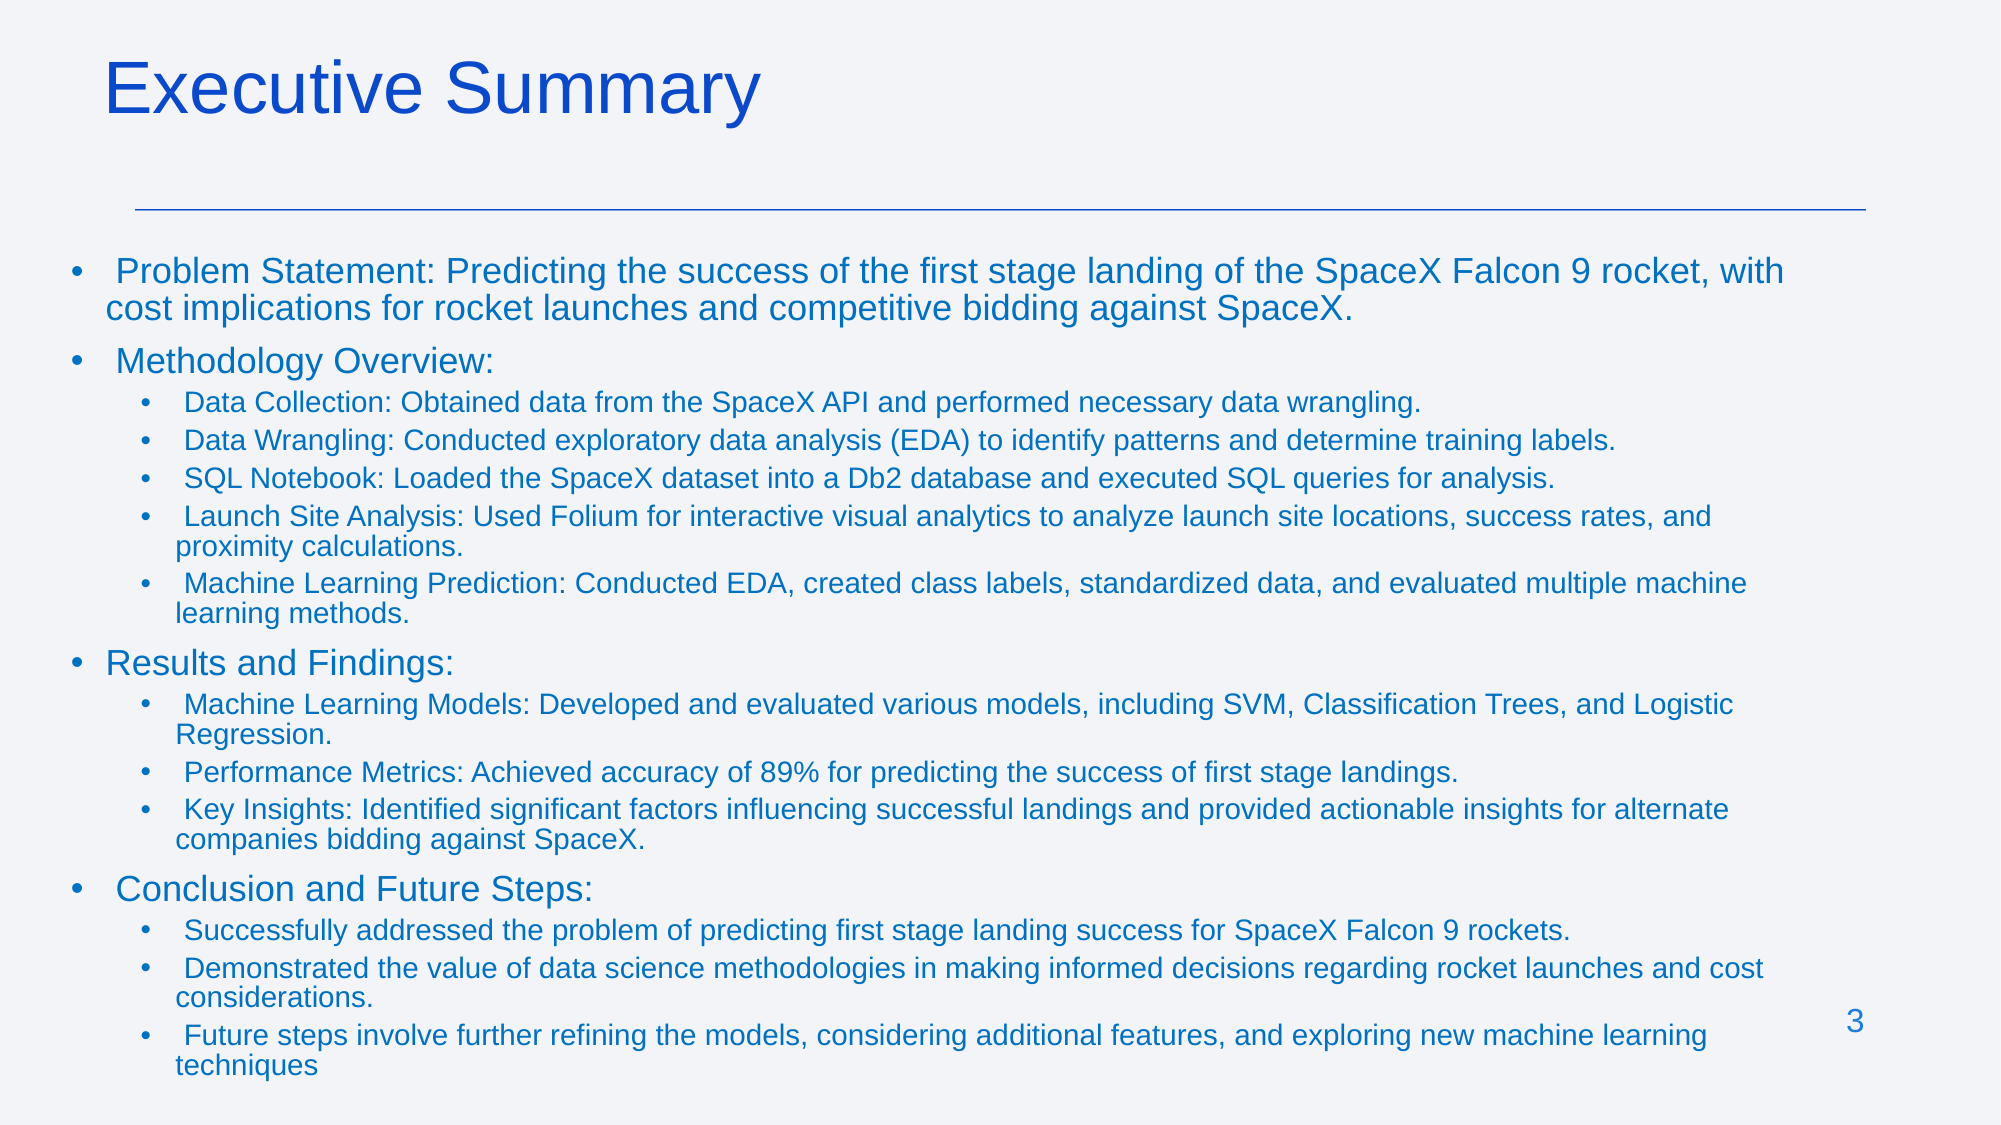

Executive Summary

 Problem Statement: Predicting the success of the first stage landing of the SpaceX Falcon 9 rocket, with cost implications for rocket launches and competitive bidding against SpaceX.
 Methodology Overview:
 Data Collection: Obtained data from the SpaceX API and performed necessary data wrangling.
 Data Wrangling: Conducted exploratory data analysis (EDA) to identify patterns and determine training labels.
 SQL Notebook: Loaded the SpaceX dataset into a Db2 database and executed SQL queries for analysis.
 Launch Site Analysis: Used Folium for interactive visual analytics to analyze launch site locations, success rates, and proximity calculations.
 Machine Learning Prediction: Conducted EDA, created class labels, standardized data, and evaluated multiple machine learning methods.
Results and Findings:
 Machine Learning Models: Developed and evaluated various models, including SVM, Classification Trees, and Logistic Regression.
 Performance Metrics: Achieved accuracy of 89% for predicting the success of first stage landings.
 Key Insights: Identified significant factors influencing successful landings and provided actionable insights for alternate companies bidding against SpaceX.
 Conclusion and Future Steps:
 Successfully addressed the problem of predicting first stage landing success for SpaceX Falcon 9 rockets.
 Demonstrated the value of data science methodologies in making informed decisions regarding rocket launches and cost considerations.
 Future steps involve further refining the models, considering additional features, and exploring new machine learning techniques
3